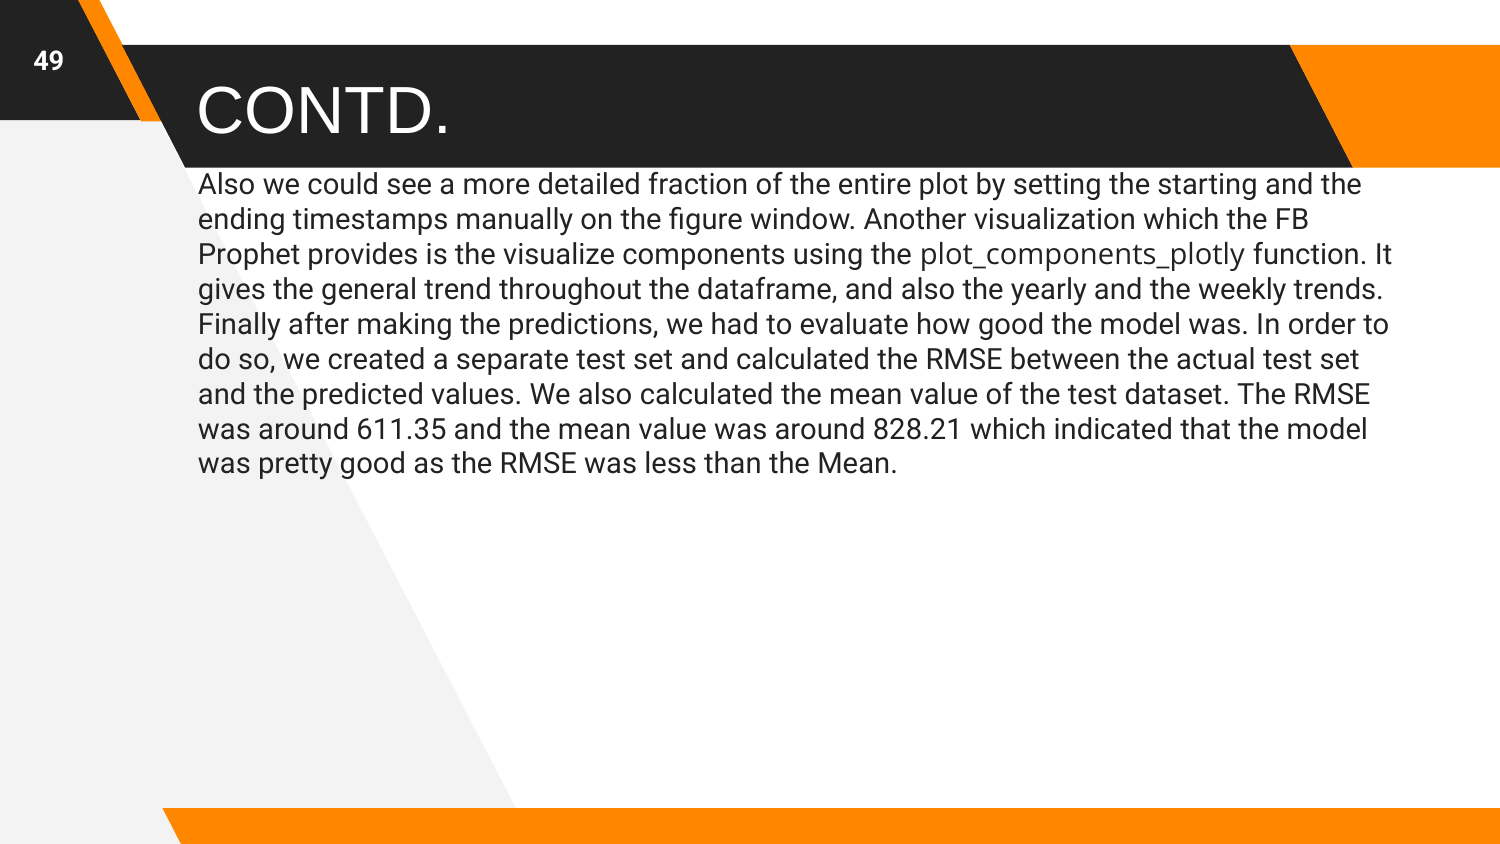

49
# CONTD.
Also we could see a more detailed fraction of the entire plot by setting the starting and the ending timestamps manually on the figure window. Another visualization which the FB Prophet provides is the visualize components using the plot_components_plotly function. It gives the general trend throughout the dataframe, and also the yearly and the weekly trends. Finally after making the predictions, we had to evaluate how good the model was. In order to do so, we created a separate test set and calculated the RMSE between the actual test set and the predicted values. We also calculated the mean value of the test dataset. The RMSE was around 611.35 and the mean value was around 828.21 which indicated that the model was pretty good as the RMSE was less than the Mean.